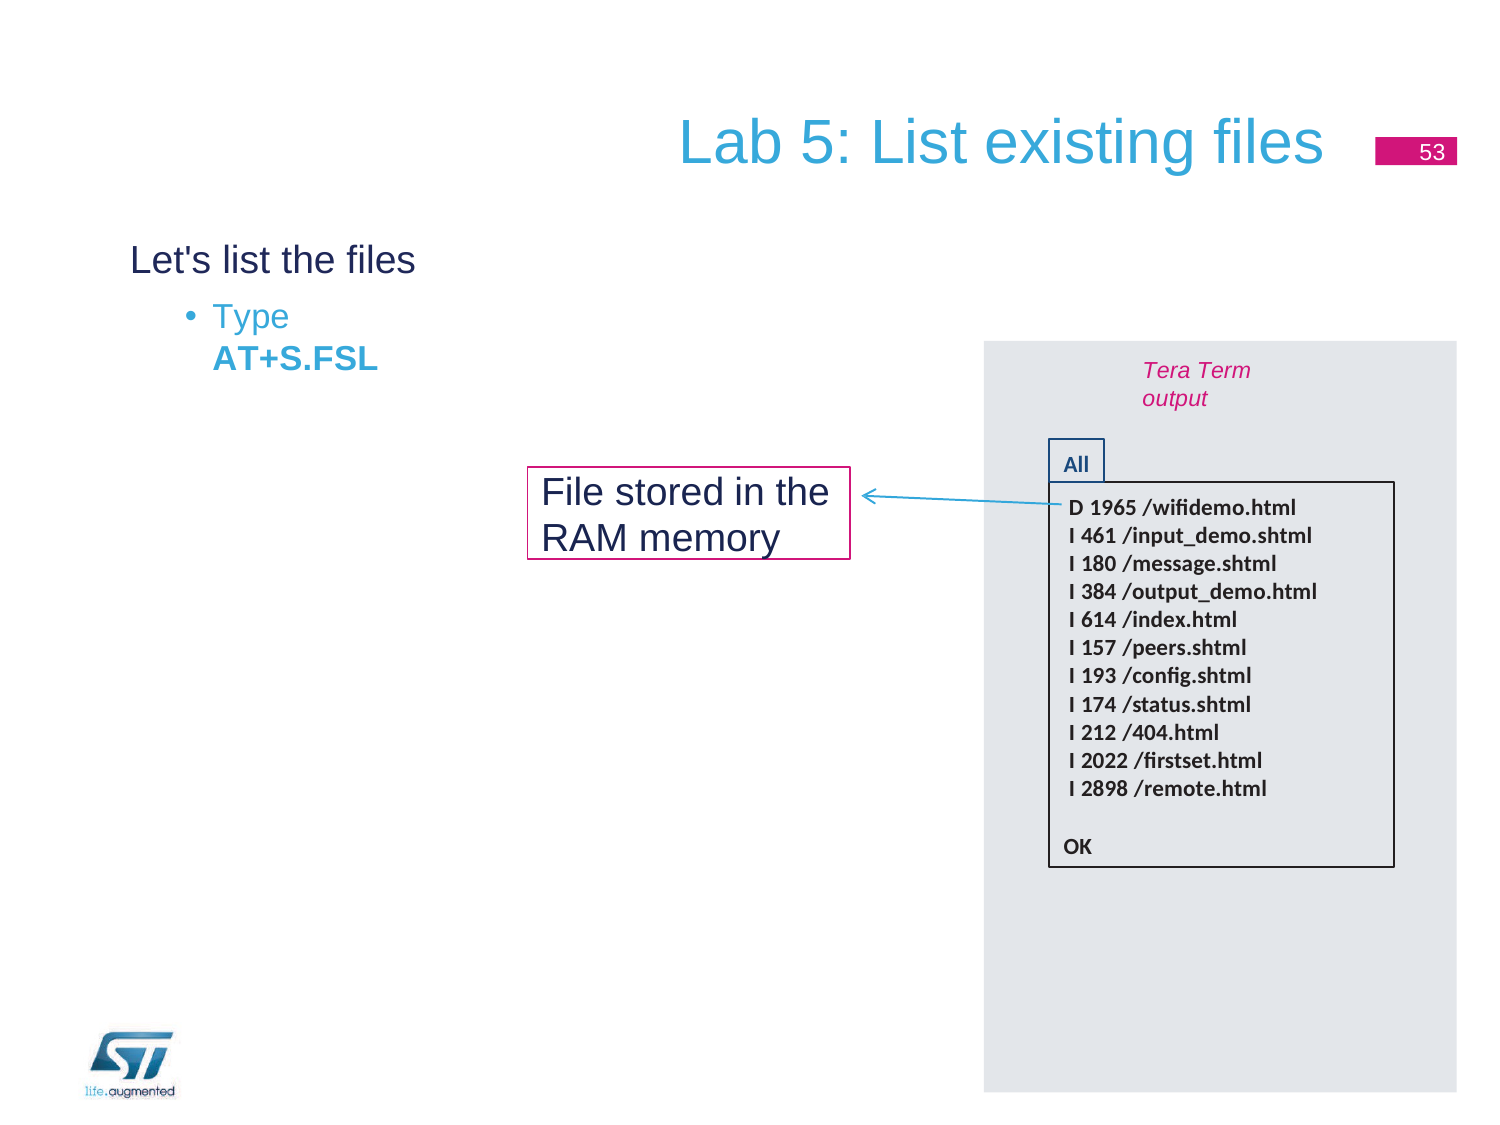

# Lab 5: List existing files
53
Let's list the files
Type AT+S.FSL

Tera Term output

All
File stored in the RAM memory

D 1965 /wifidemo.html
I 461 /input_demo.shtml
I 180 /message.shtml
I 384 /output_demo.html
I 614 /index.html
I 157 /peers.shtml
I 193 /config.shtml
I 174 /status.shtml
I 212 /404.html
I 2022 /firstset.html
I 2898 /remote.html
OK